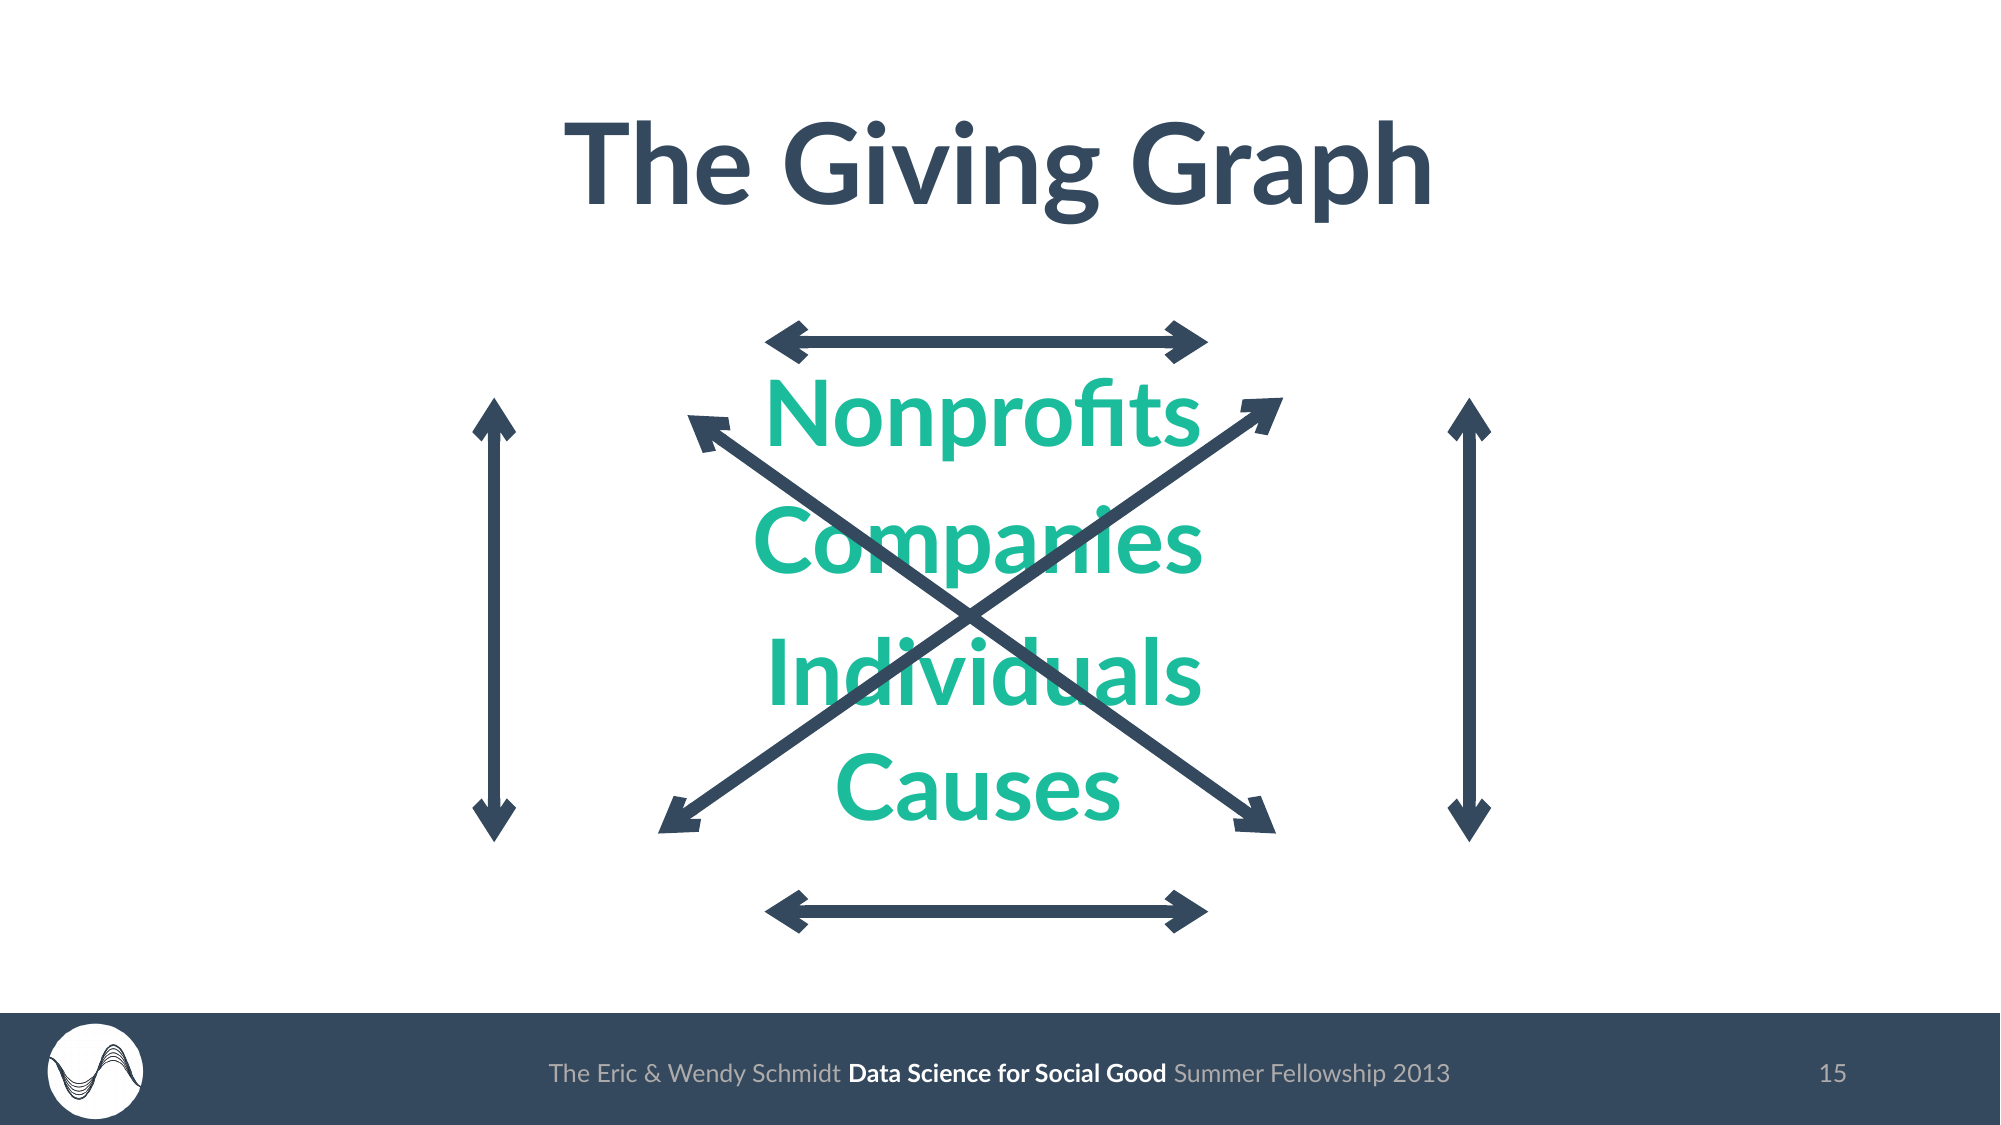

# The Giving Graph
Nonprofits
Companies
Individuals
Causes
The Eric & Wendy Schmidt Data Science for Social Good Summer Fellowship 2013
15